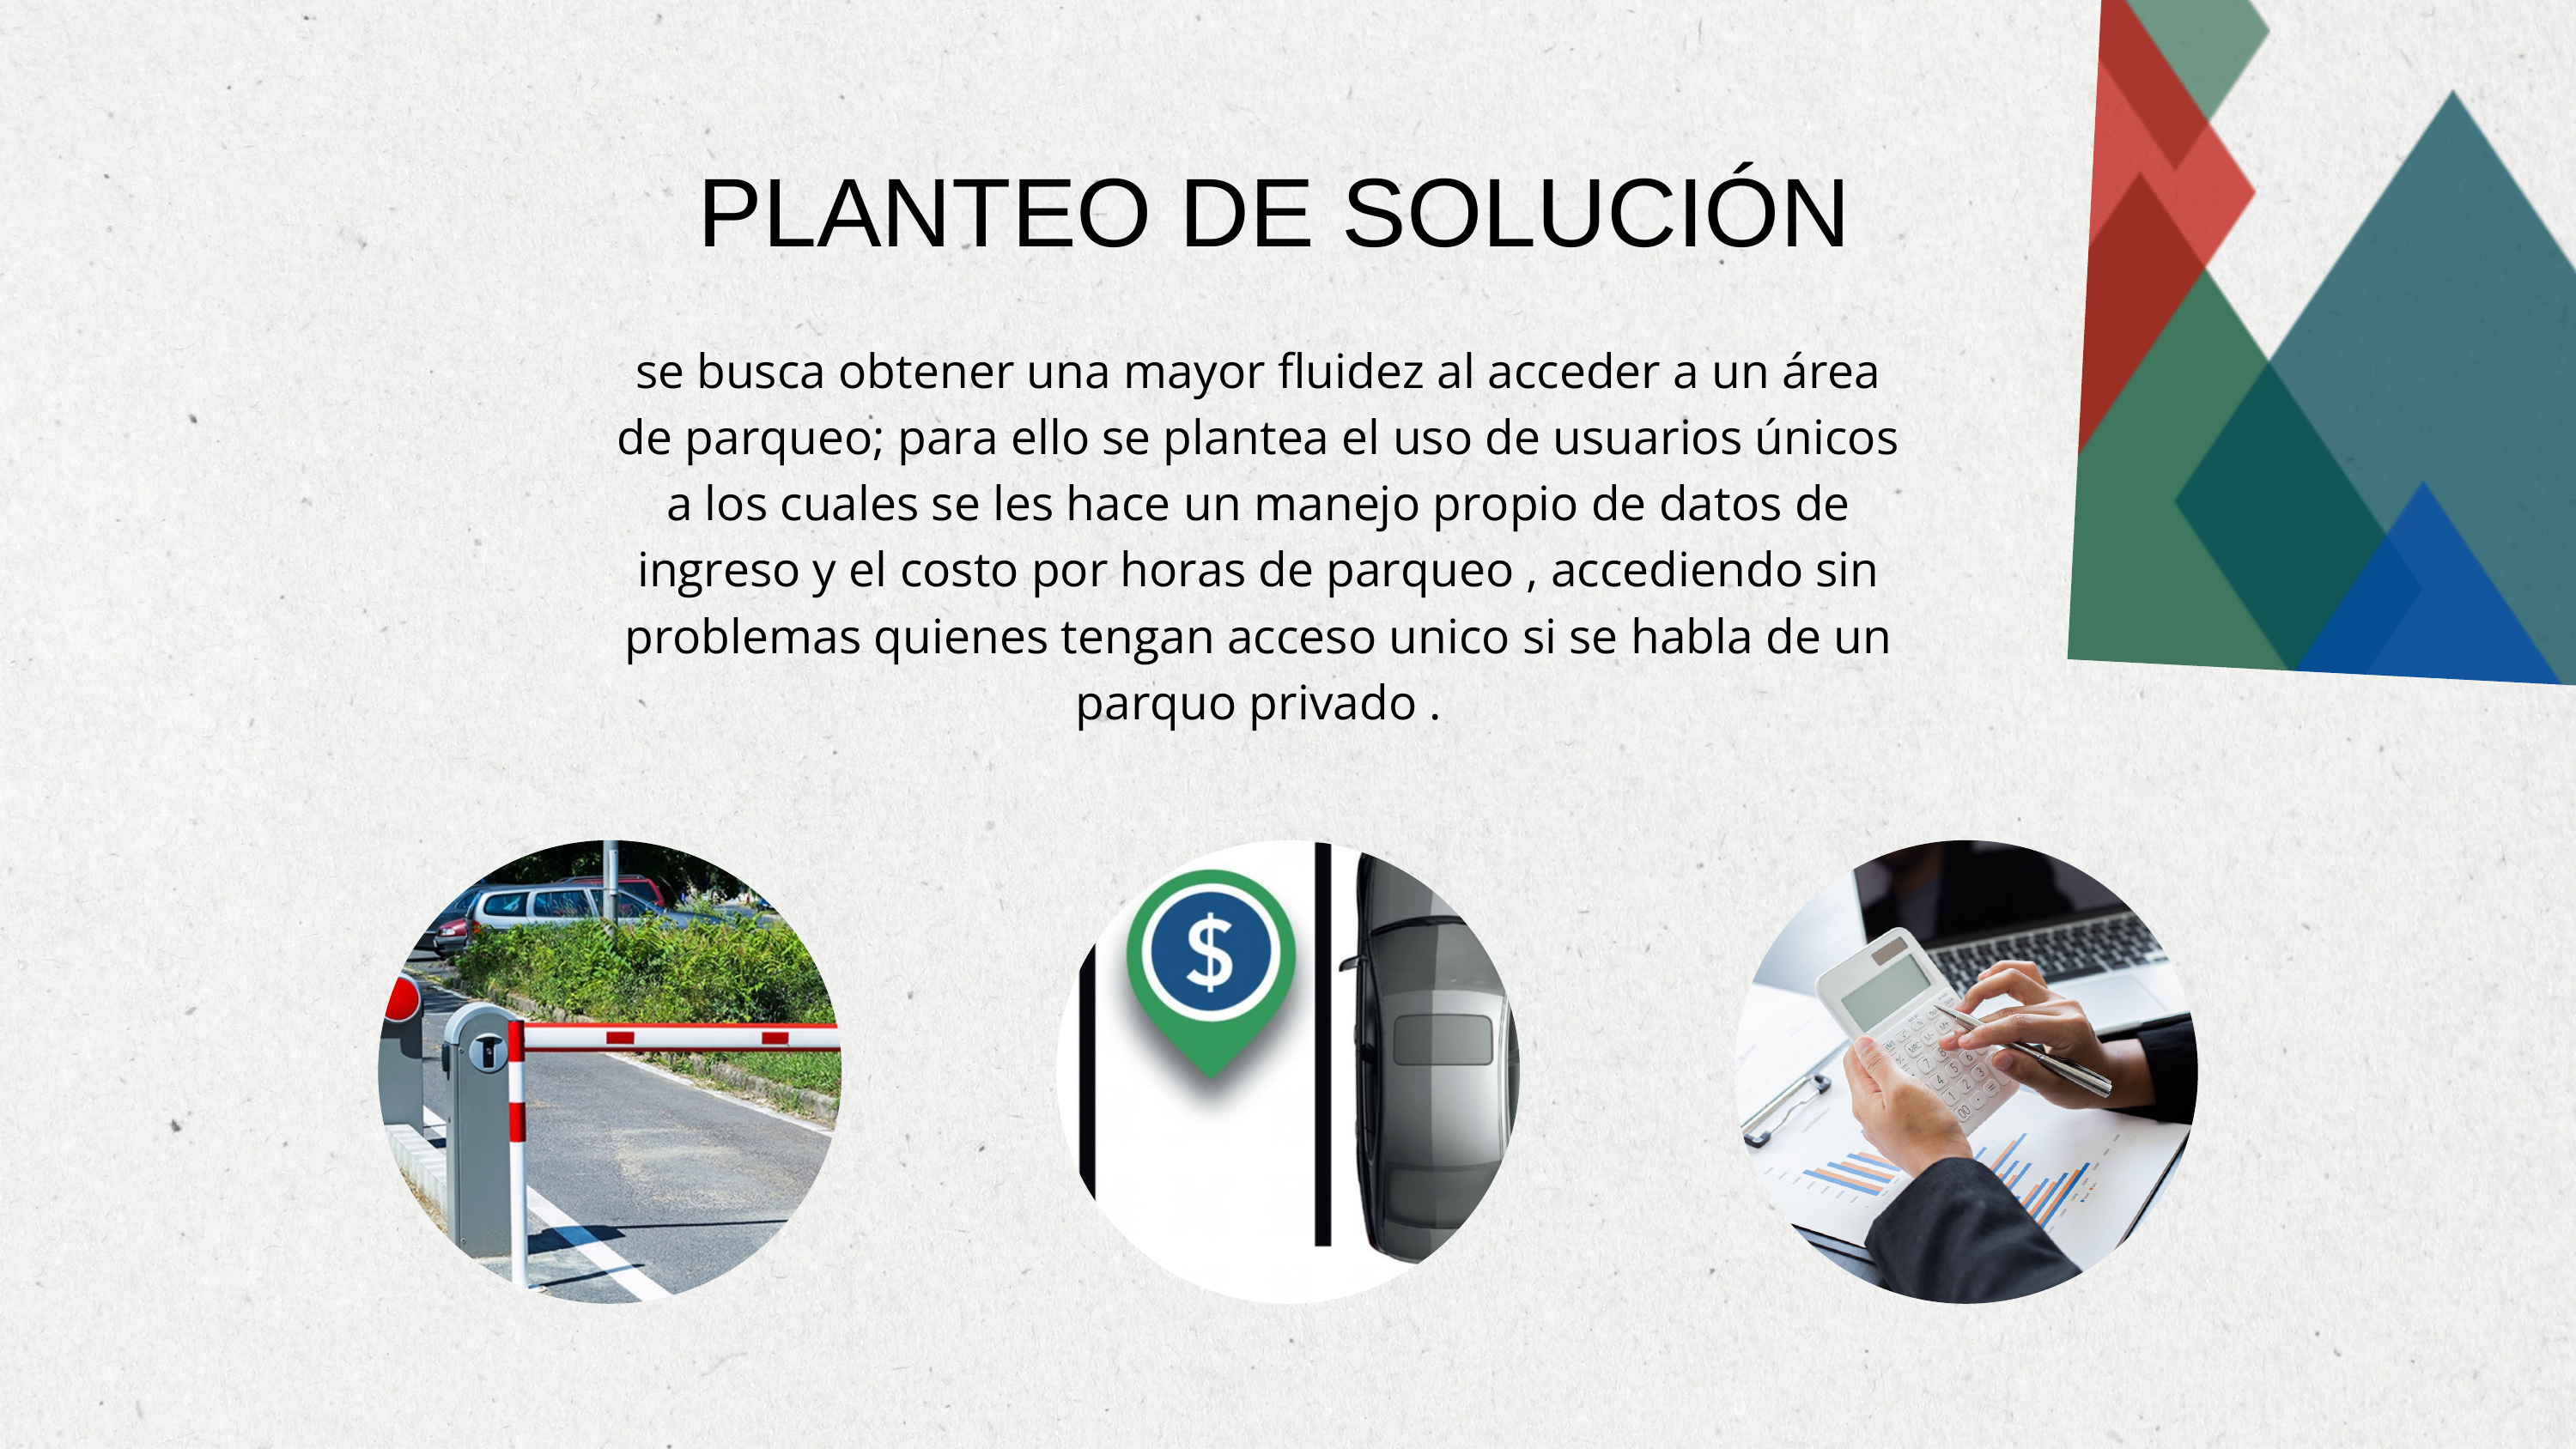

PLANTEO DE SOLUCIÓN
se busca obtener una mayor fluidez al acceder a un área de parqueo; para ello se plantea el uso de usuarios únicos a los cuales se les hace un manejo propio de datos de ingreso y el costo por horas de parqueo , accediendo sin problemas quienes tengan acceso unico si se habla de un parquo privado .